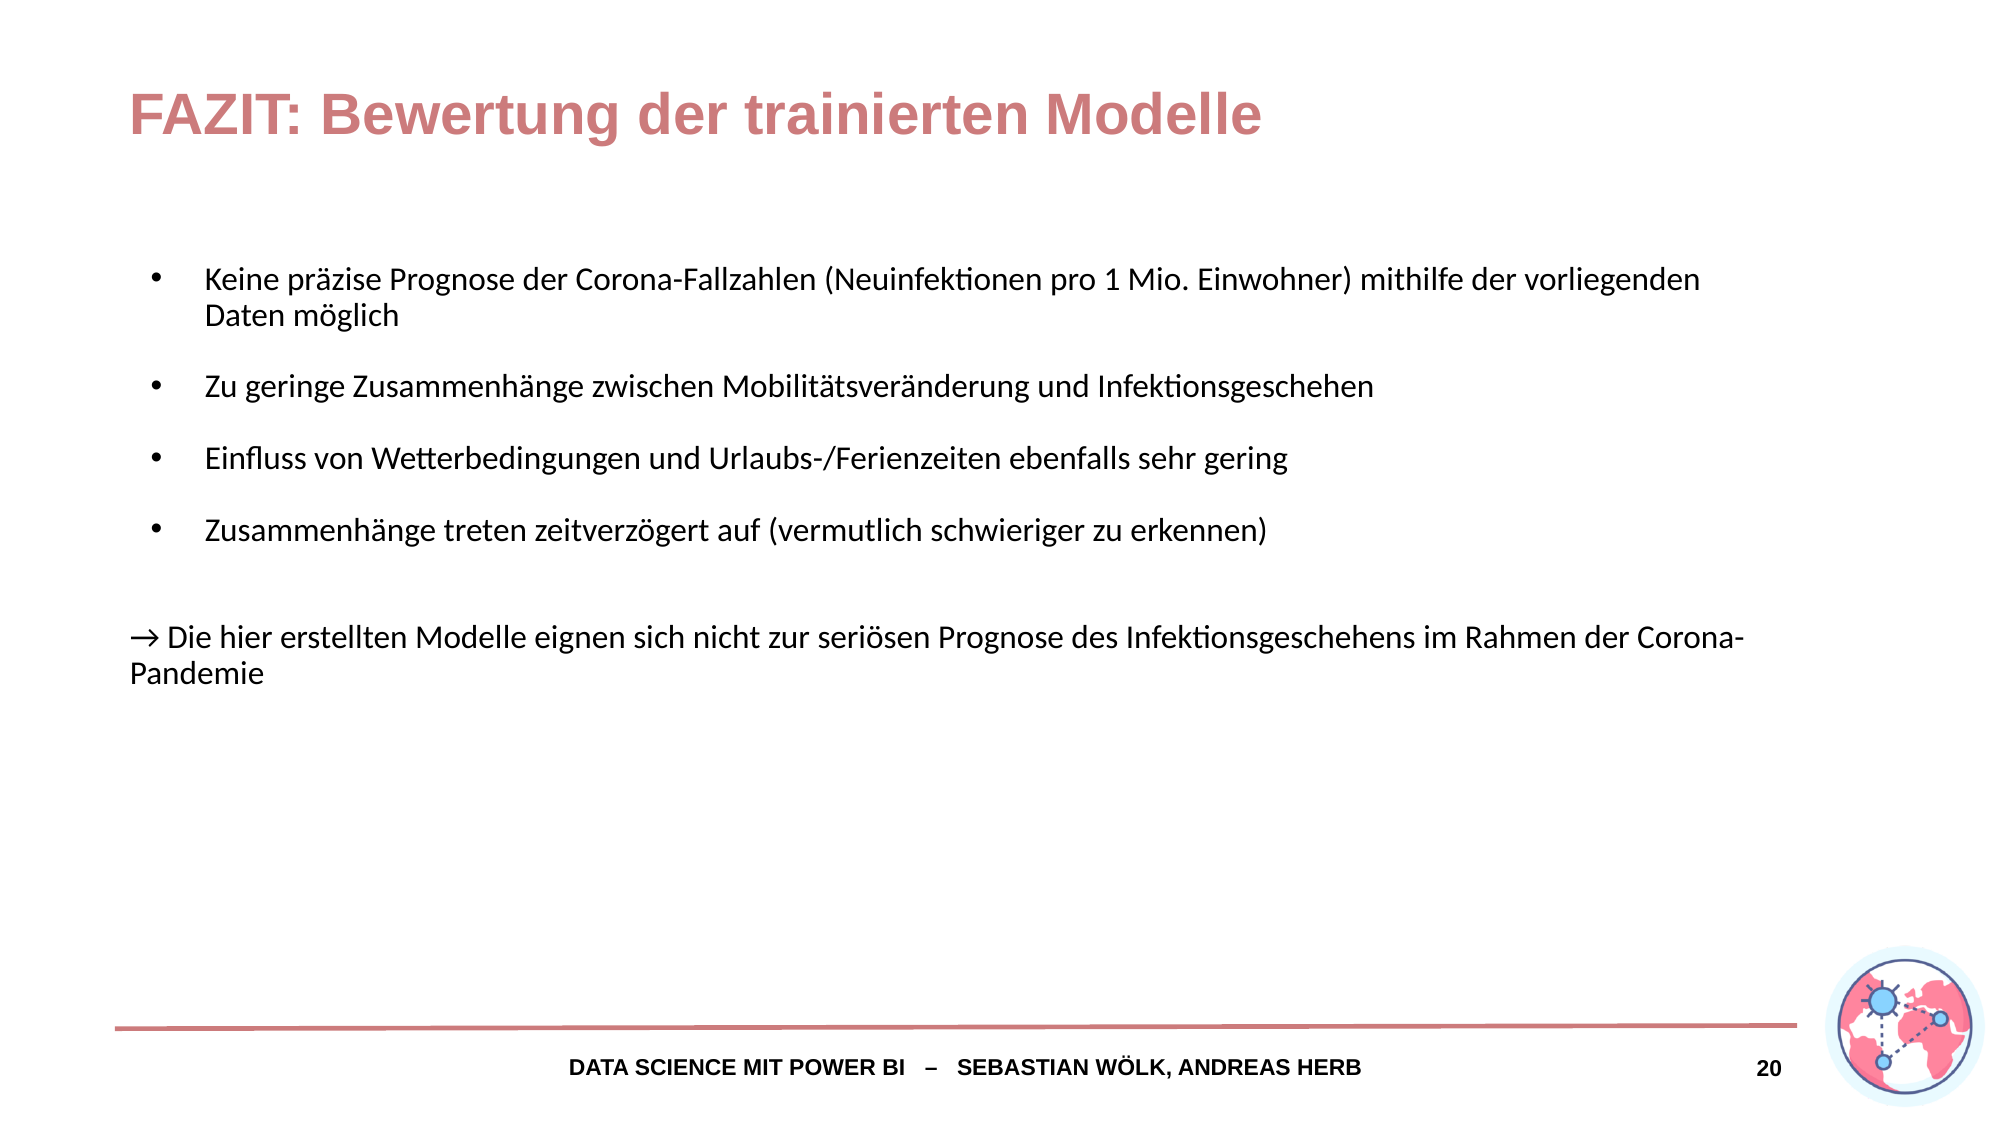

FAZIT: Bewertung der trainierten Modelle
Keine präzise Prognose der Corona-Fallzahlen (Neuinfektionen pro 1 Mio. Einwohner) mithilfe der vorliegenden Daten möglich

Zu geringe Zusammenhänge zwischen Mobilitätsveränderung und Infektionsgeschehen

Einfluss von Wetterbedingungen und Urlaubs-/Ferienzeiten ebenfalls sehr gering

Zusammenhänge treten zeitverzögert auf (vermutlich schwieriger zu erkennen)

→ Die hier erstellten Modelle eignen sich nicht zur seriösen Prognose des Infektionsgeschehens im Rahmen der Corona-Pandemie
20